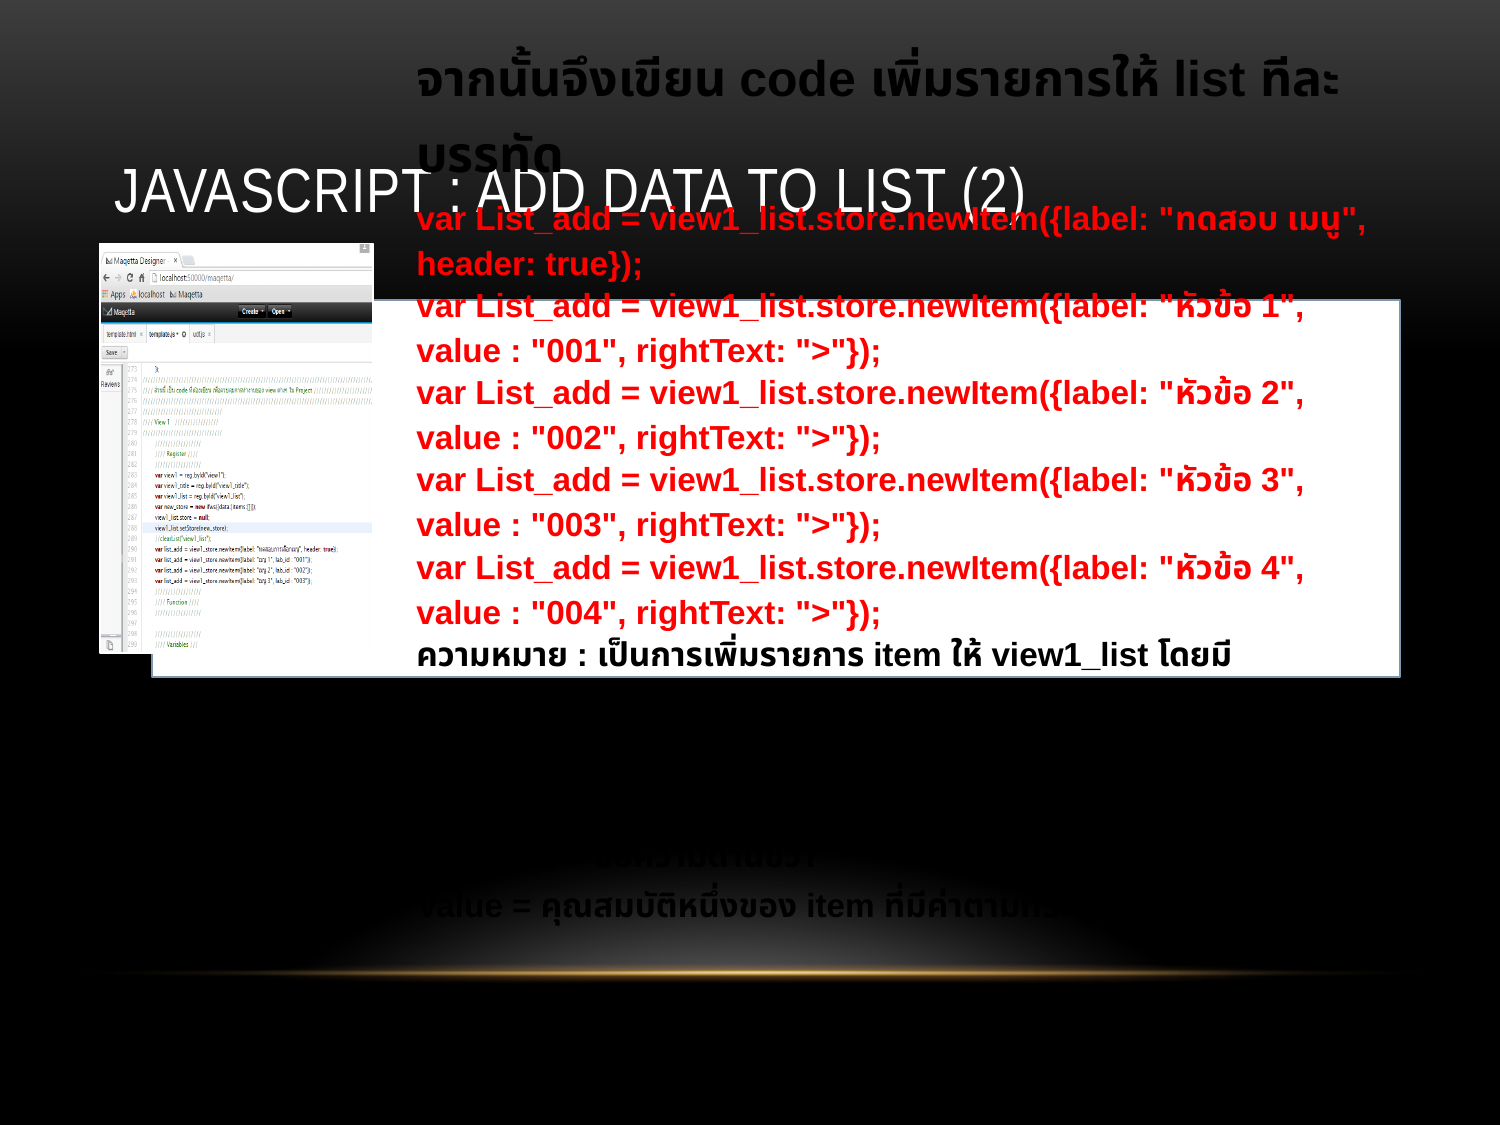

# Javascript : add data to list (2)
var List_add = view1_list.store.newItem({label: "หัวข้อ 1", value : "001", rightText: ">"});
var List_add = view1_list.store.newItem({label: "หัวข้อ 2", value : "002", rightText: ">"});
var List_add = view1_list.store.newItem({label: "หัวข้อ 3", value : "003", rightText: ">"});
var List_add = view1_list.store.newItem({label: "หัวข้อ 4", value : "004", rightText: ">"});
Label = ข้อความด้านซ้าย
rightText = ข้อความด้านขวา